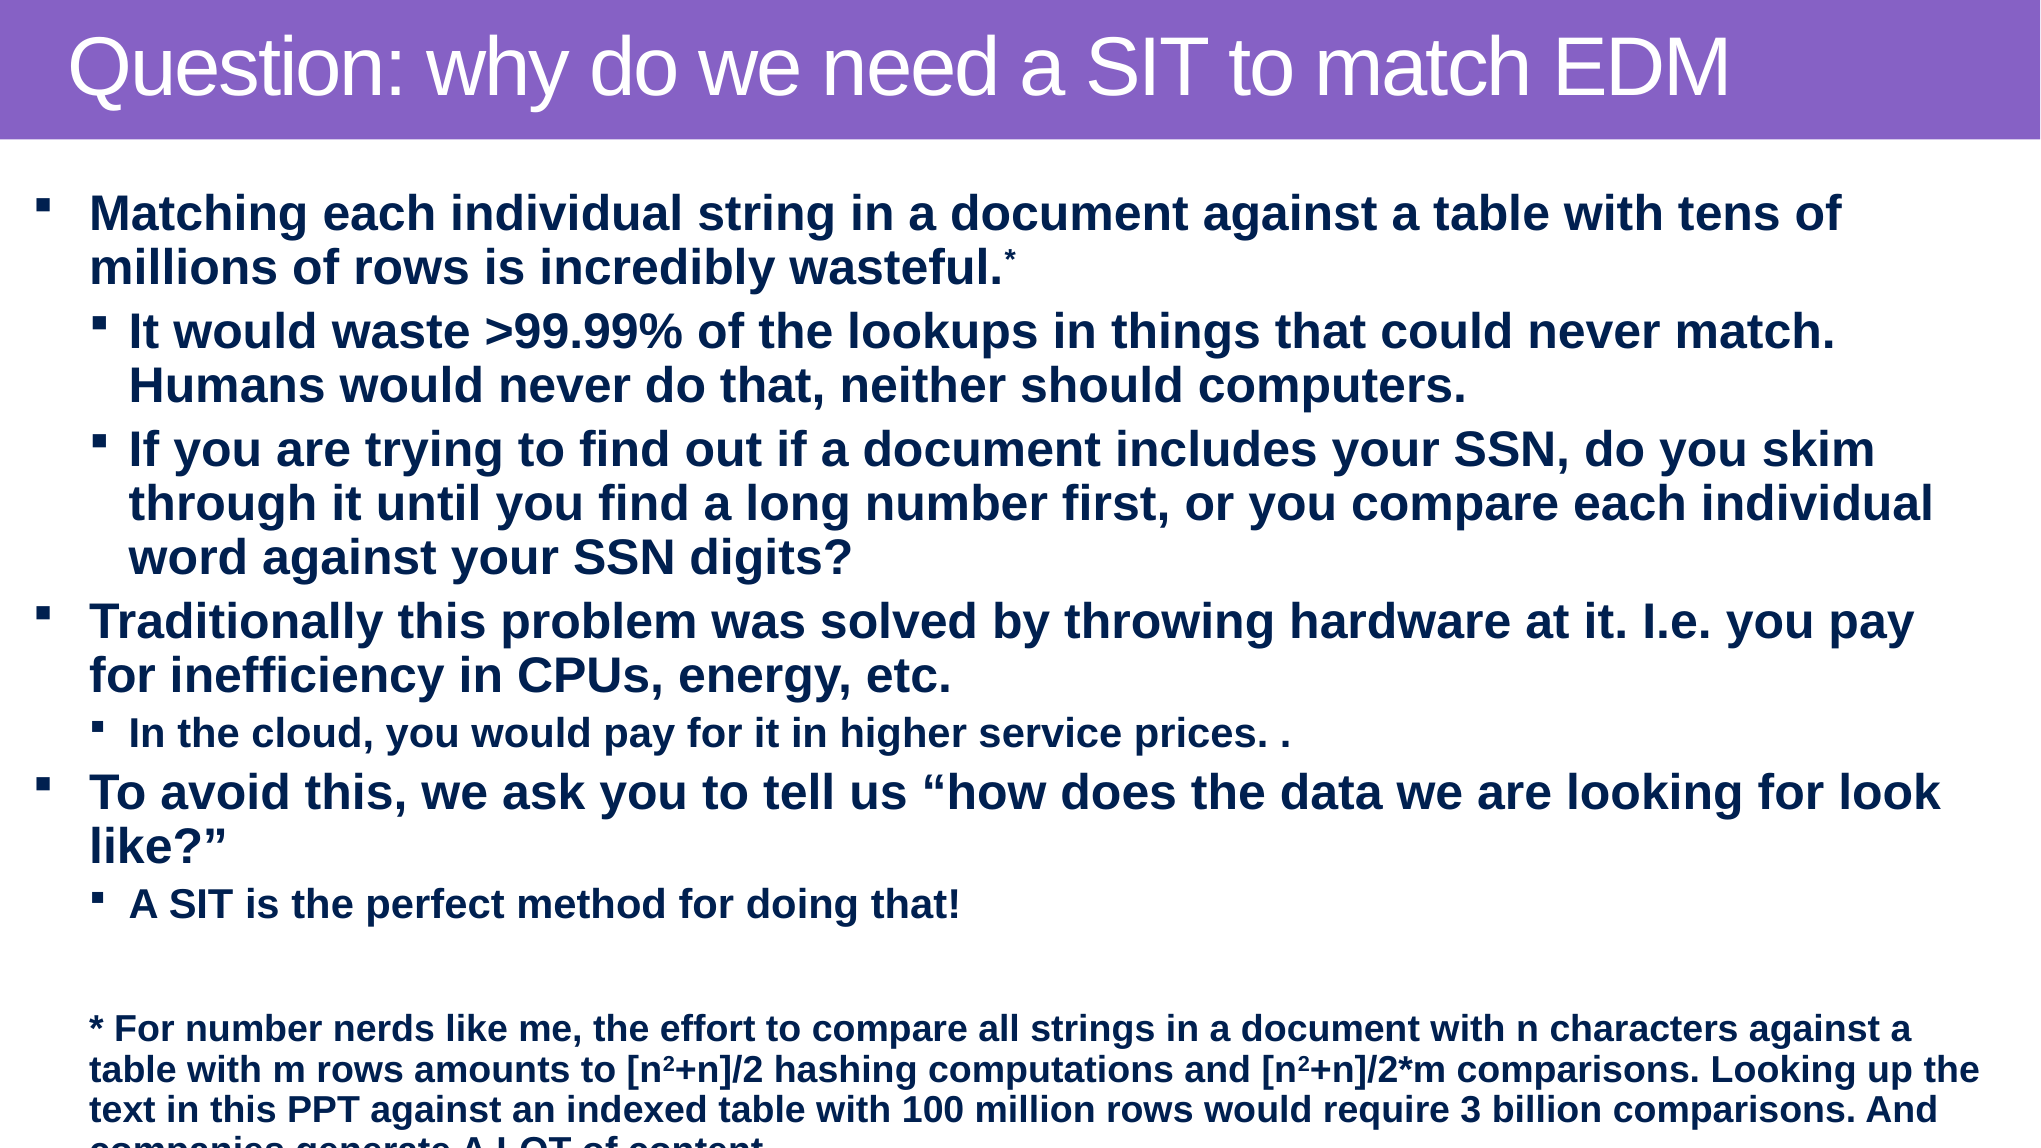

# Question: why do we need a SIT to match EDM
Matching each individual string in a document against a table with tens of millions of rows is incredibly wasteful.*
It would waste >99.99% of the lookups in things that could never match. Humans would never do that, neither should computers.
If you are trying to find out if a document includes your SSN, do you skim through it until you find a long number first, or you compare each individual word against your SSN digits?
Traditionally this problem was solved by throwing hardware at it. I.e. you pay for inefficiency in CPUs, energy, etc.
In the cloud, you would pay for it in higher service prices. .
To avoid this, we ask you to tell us “how does the data we are looking for look like?”
A SIT is the perfect method for doing that!

* For number nerds like me, the effort to compare all strings in a document with n characters against a table with m rows amounts to [n2+n]/2 hashing computations and [n2+n]/2*m comparisons. Looking up the text in this PPT against an indexed table with 100 million rows would require 3 billion comparisons. And companies generate A LOT of content.